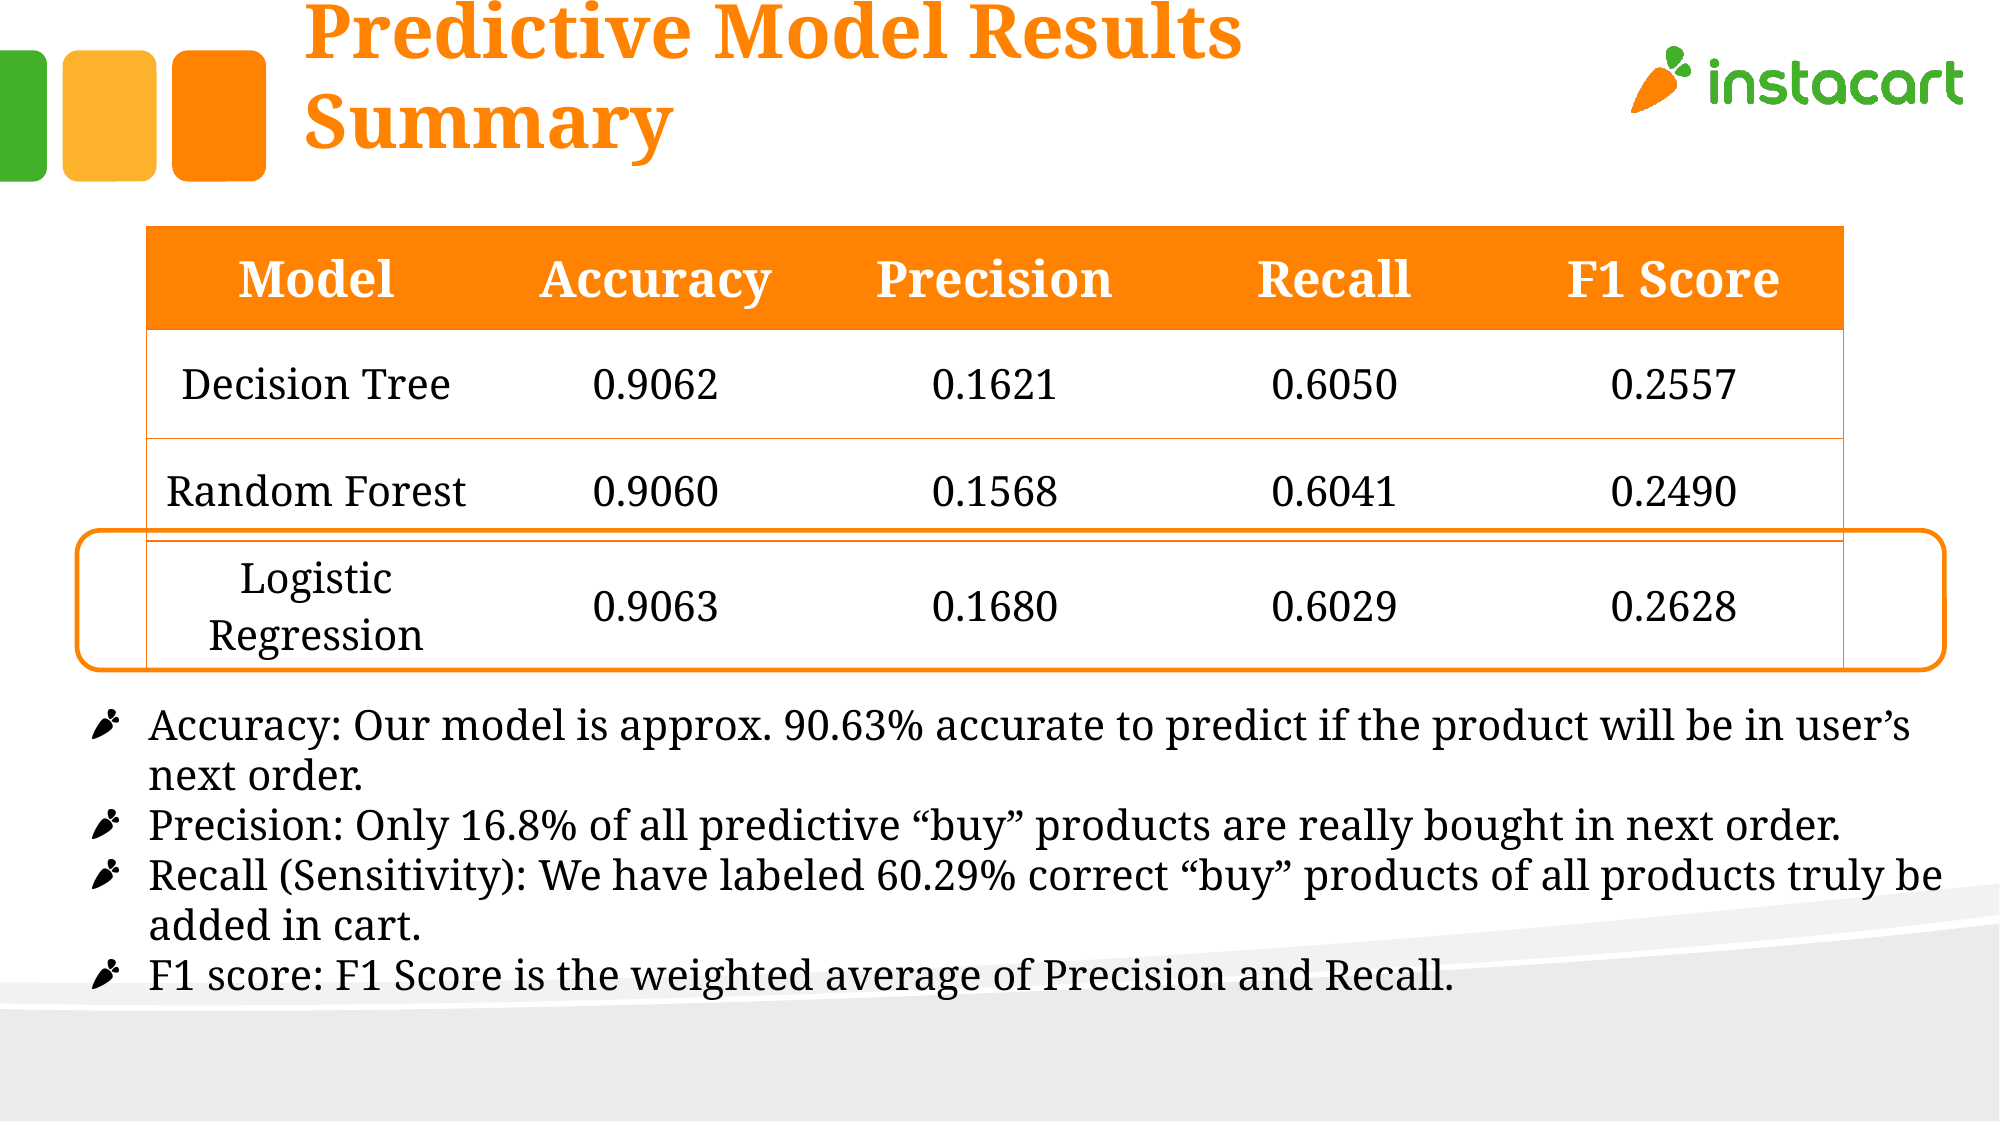

# Predictive Model Results Summary
| Model | Accuracy | Precision | Recall | F1 Score |
| --- | --- | --- | --- | --- |
| Decision Tree | 0.9062 | 0.1621 | 0.6050 | 0.2557 |
| Random Forest | 0.9060 | 0.1568 | 0.6041 | 0.2490 |
| Logistic Regression | 0.9063 | 0.1680 | 0.6029 | 0.2628 |

Accuracy: Our model is approx. 90.63% accurate to predict if the product will be in user’s next order.
Precision: Only 16.8% of all predictive “buy” products are really bought in next order.
Recall (Sensitivity): We have labeled 60.29% correct “buy” products of all products truly be added in cart.
F1 score: F1 Score is the weighted average of Precision and Recall.